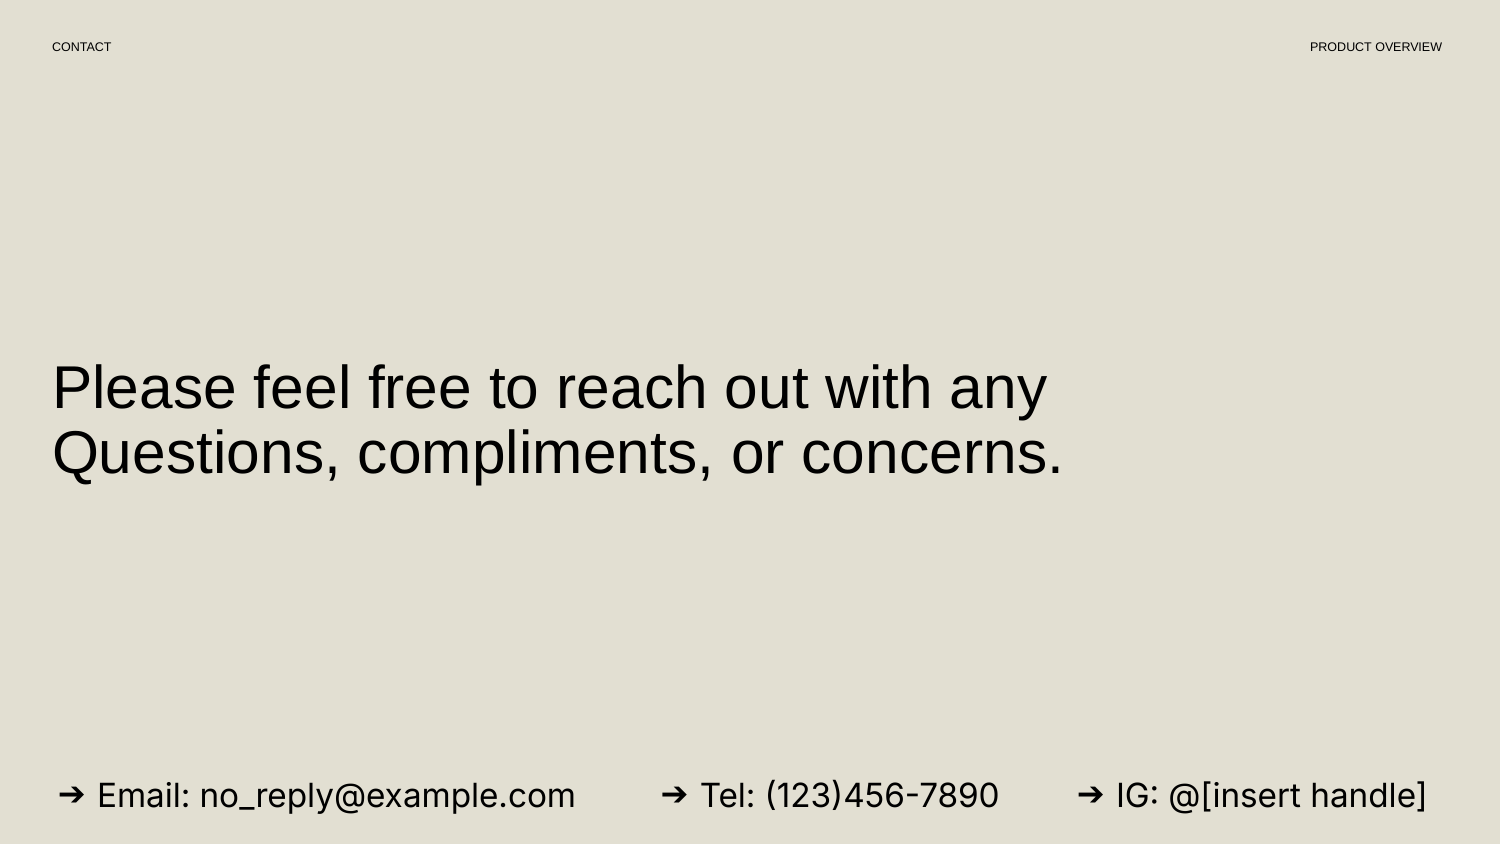

# CONTACT
PRODUCT OVERVIEW
Please feel free to reach out with any
Questions, compliments, or concerns.
Email: no_reply@example.com
Tel: (123)456-7890
IG: @[insert handle]